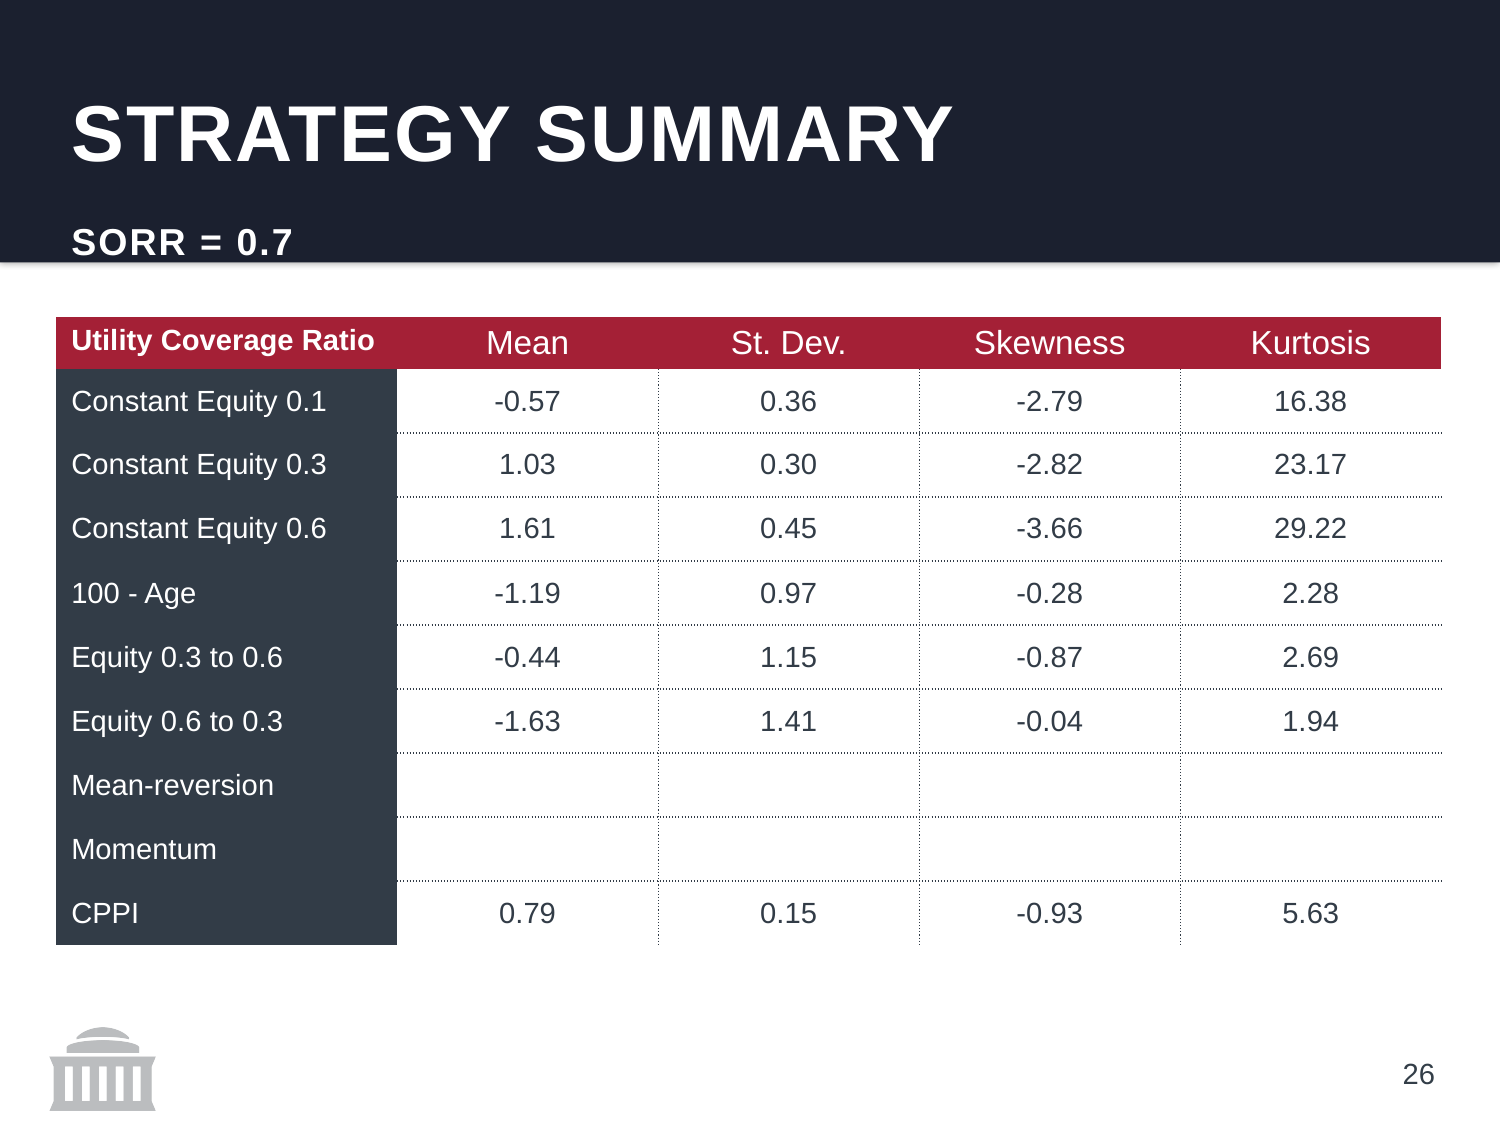

# Strategy Summary
SORR = 0.7
| Utility Coverage Ratio | Mean | St. Dev. | Skewness | Kurtosis |
| --- | --- | --- | --- | --- |
| Constant Equity 0.1 | -0.57 | 0.36 | -2.79 | 16.38 |
| Constant Equity 0.3 | 1.03 | 0.30 | -2.82 | 23.17 |
| Constant Equity 0.6 | 1.61 | 0.45 | -3.66 | 29.22 |
| 100 - Age | -1.19 | 0.97 | -0.28 | 2.28 |
| Equity 0.3 to 0.6 | -0.44 | 1.15 | -0.87 | 2.69 |
| Equity 0.6 to 0.3 | -1.63 | 1.41 | -0.04 | 1.94 |
| Mean-reversion |  |  |  |  |
| Momentum |  |  |  |  |
| CPPI | 0.79 | 0.15 | -0.93 | 5.63 |
26